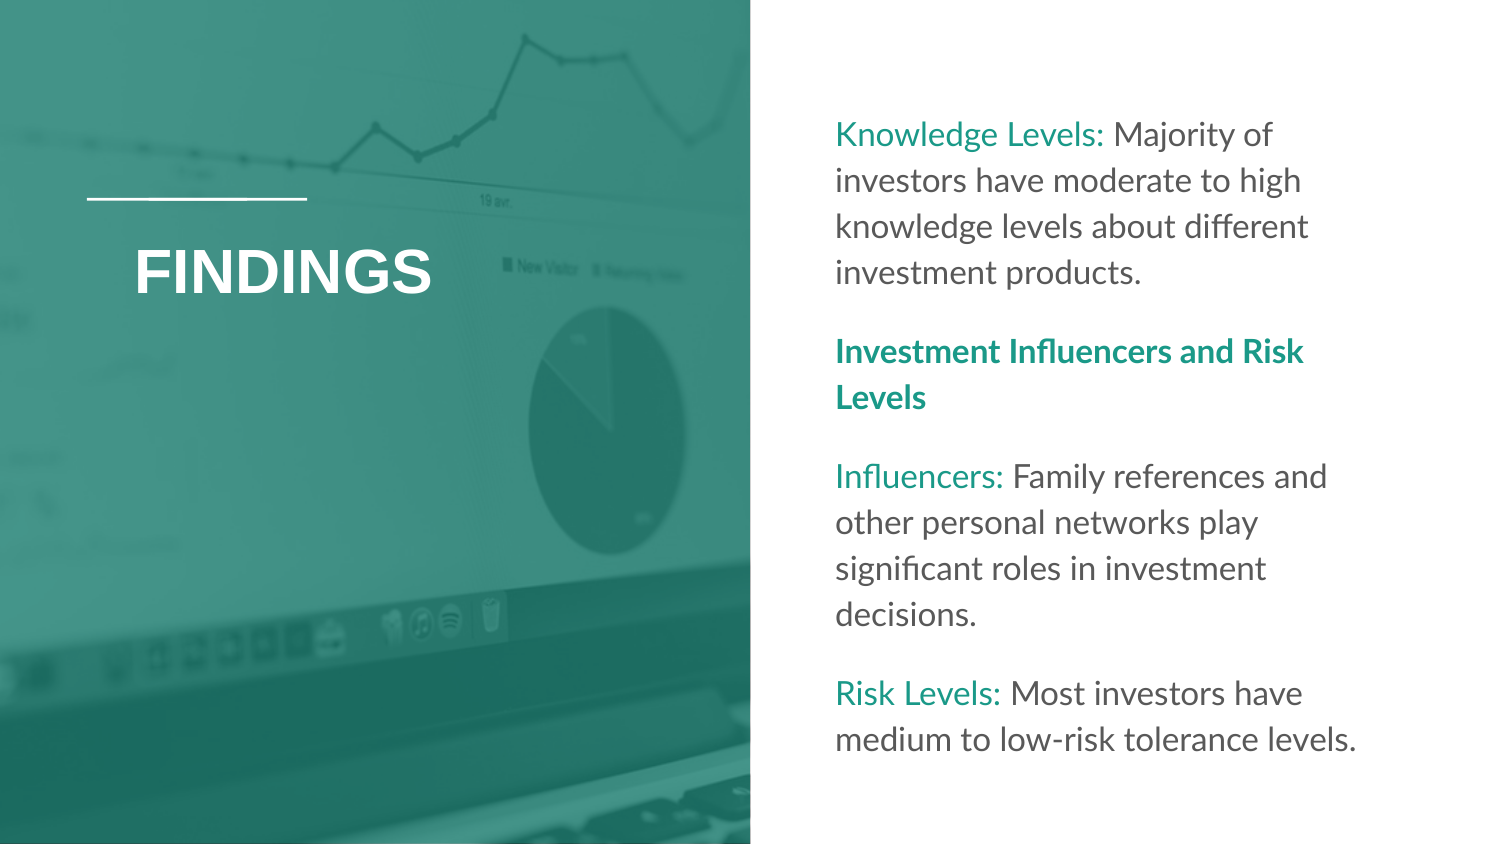

Knowledge Levels: Majority of investors have moderate to high knowledge levels about different investment products.
Investment Influencers and Risk Levels
Influencers: Family references and other personal networks play significant roles in investment decisions.
Risk Levels: Most investors have medium to low-risk tolerance levels.

# FINDINGS